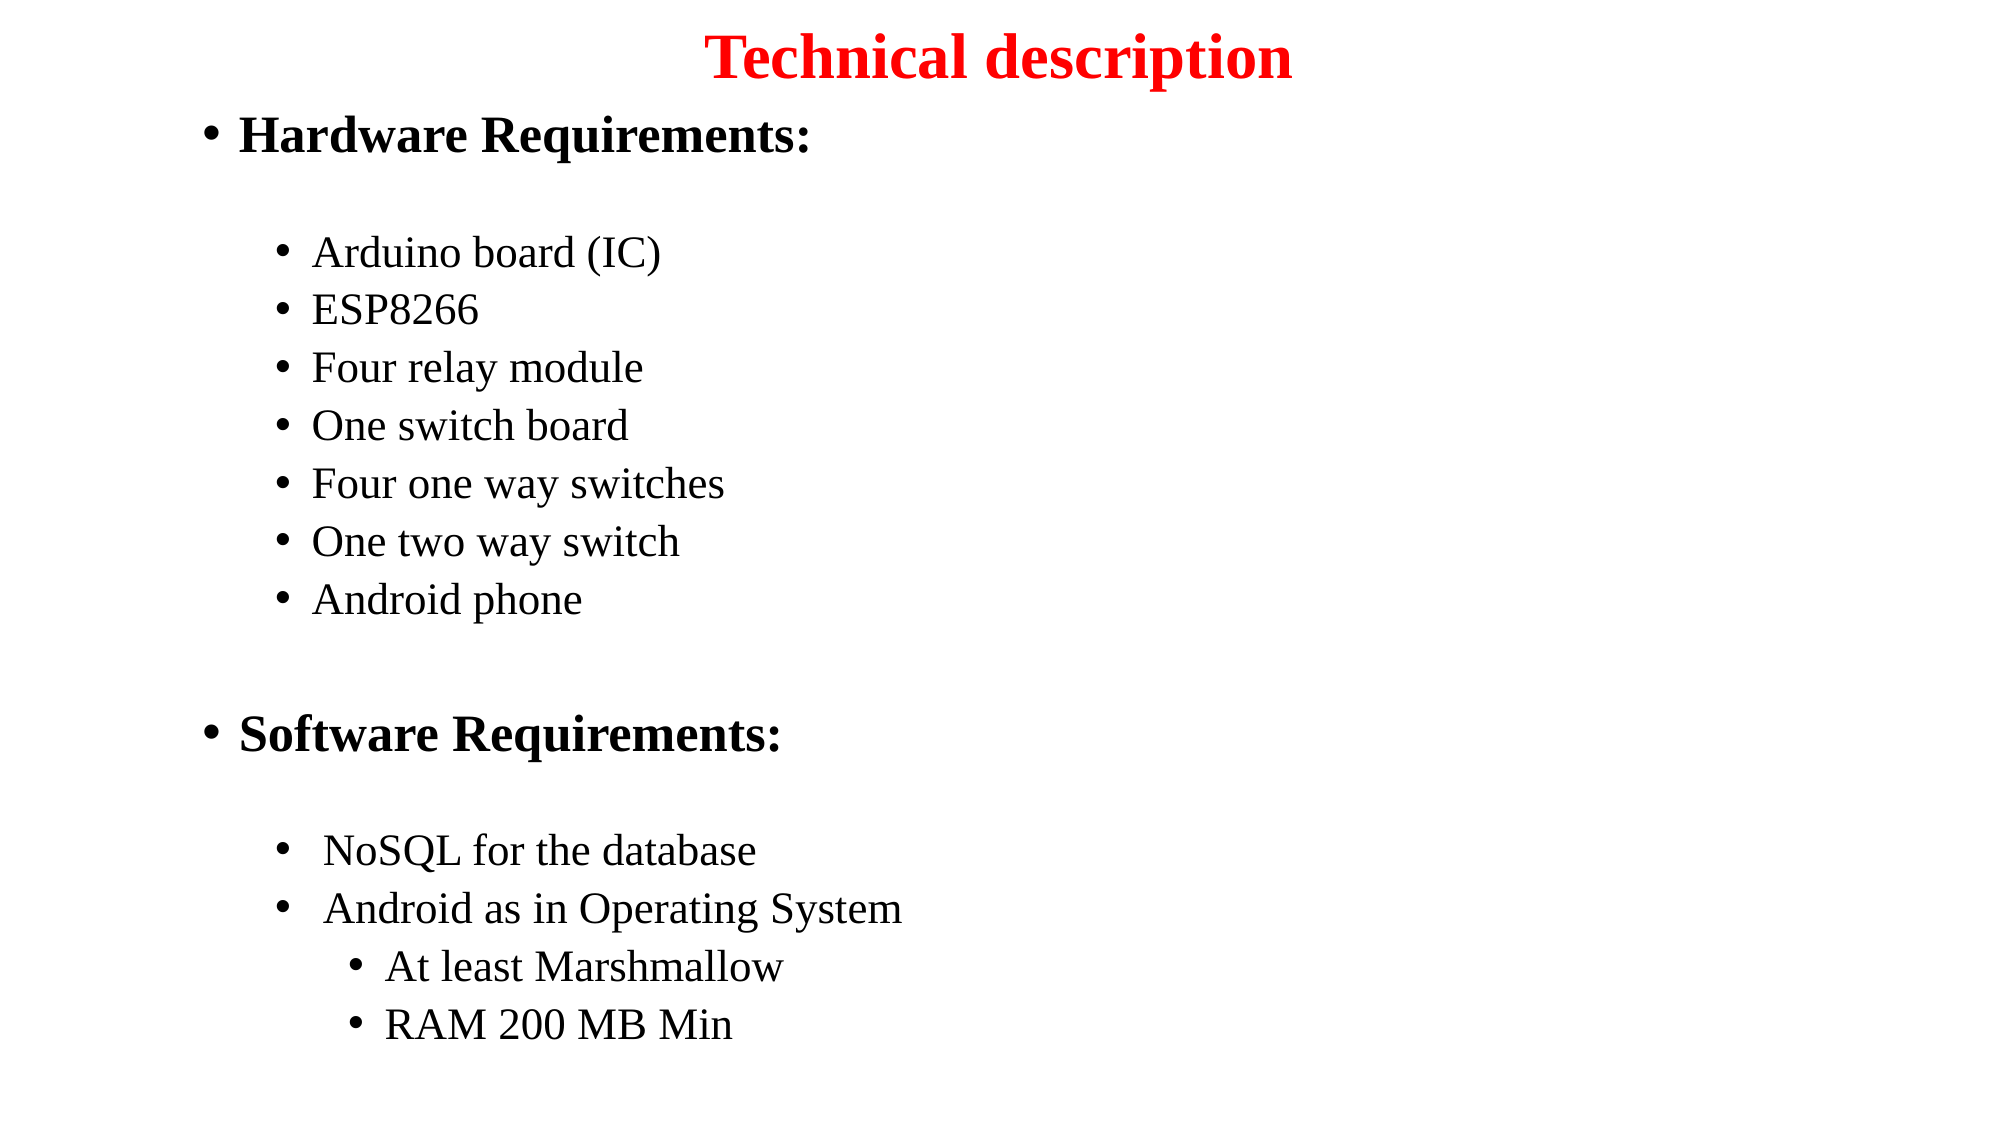

# Technical description
Hardware Requirements:

Arduino board (IC)
ESP8266
Four relay module
One switch board
Four one way switches
One two way switch
Android phone

Software Requirements:

 NoSQL for the database
 Android as in Operating System
At least Marshmallow
RAM 200 MB Min